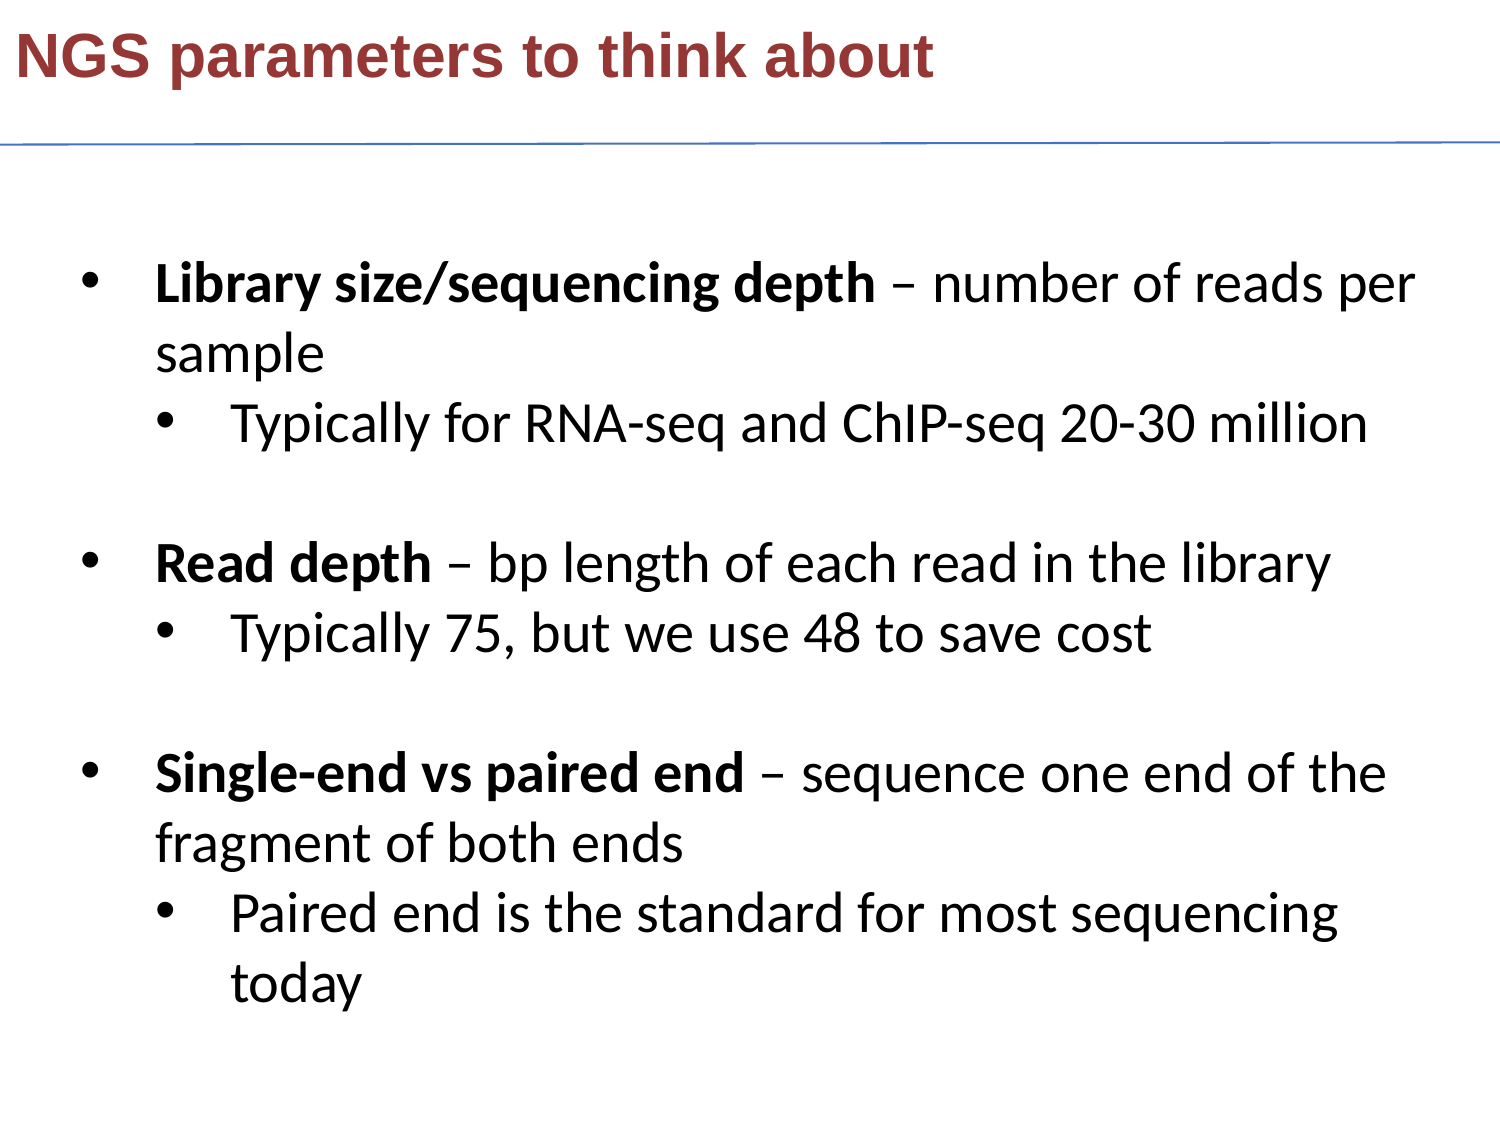

NGS parameters to think about
Library size/sequencing depth – number of reads per sample
Typically for RNA-seq and ChIP-seq 20-30 million

Read depth – bp length of each read in the library
Typically 75, but we use 48 to save cost

Single-end vs paired end – sequence one end of the fragment of both ends
Paired end is the standard for most sequencing today